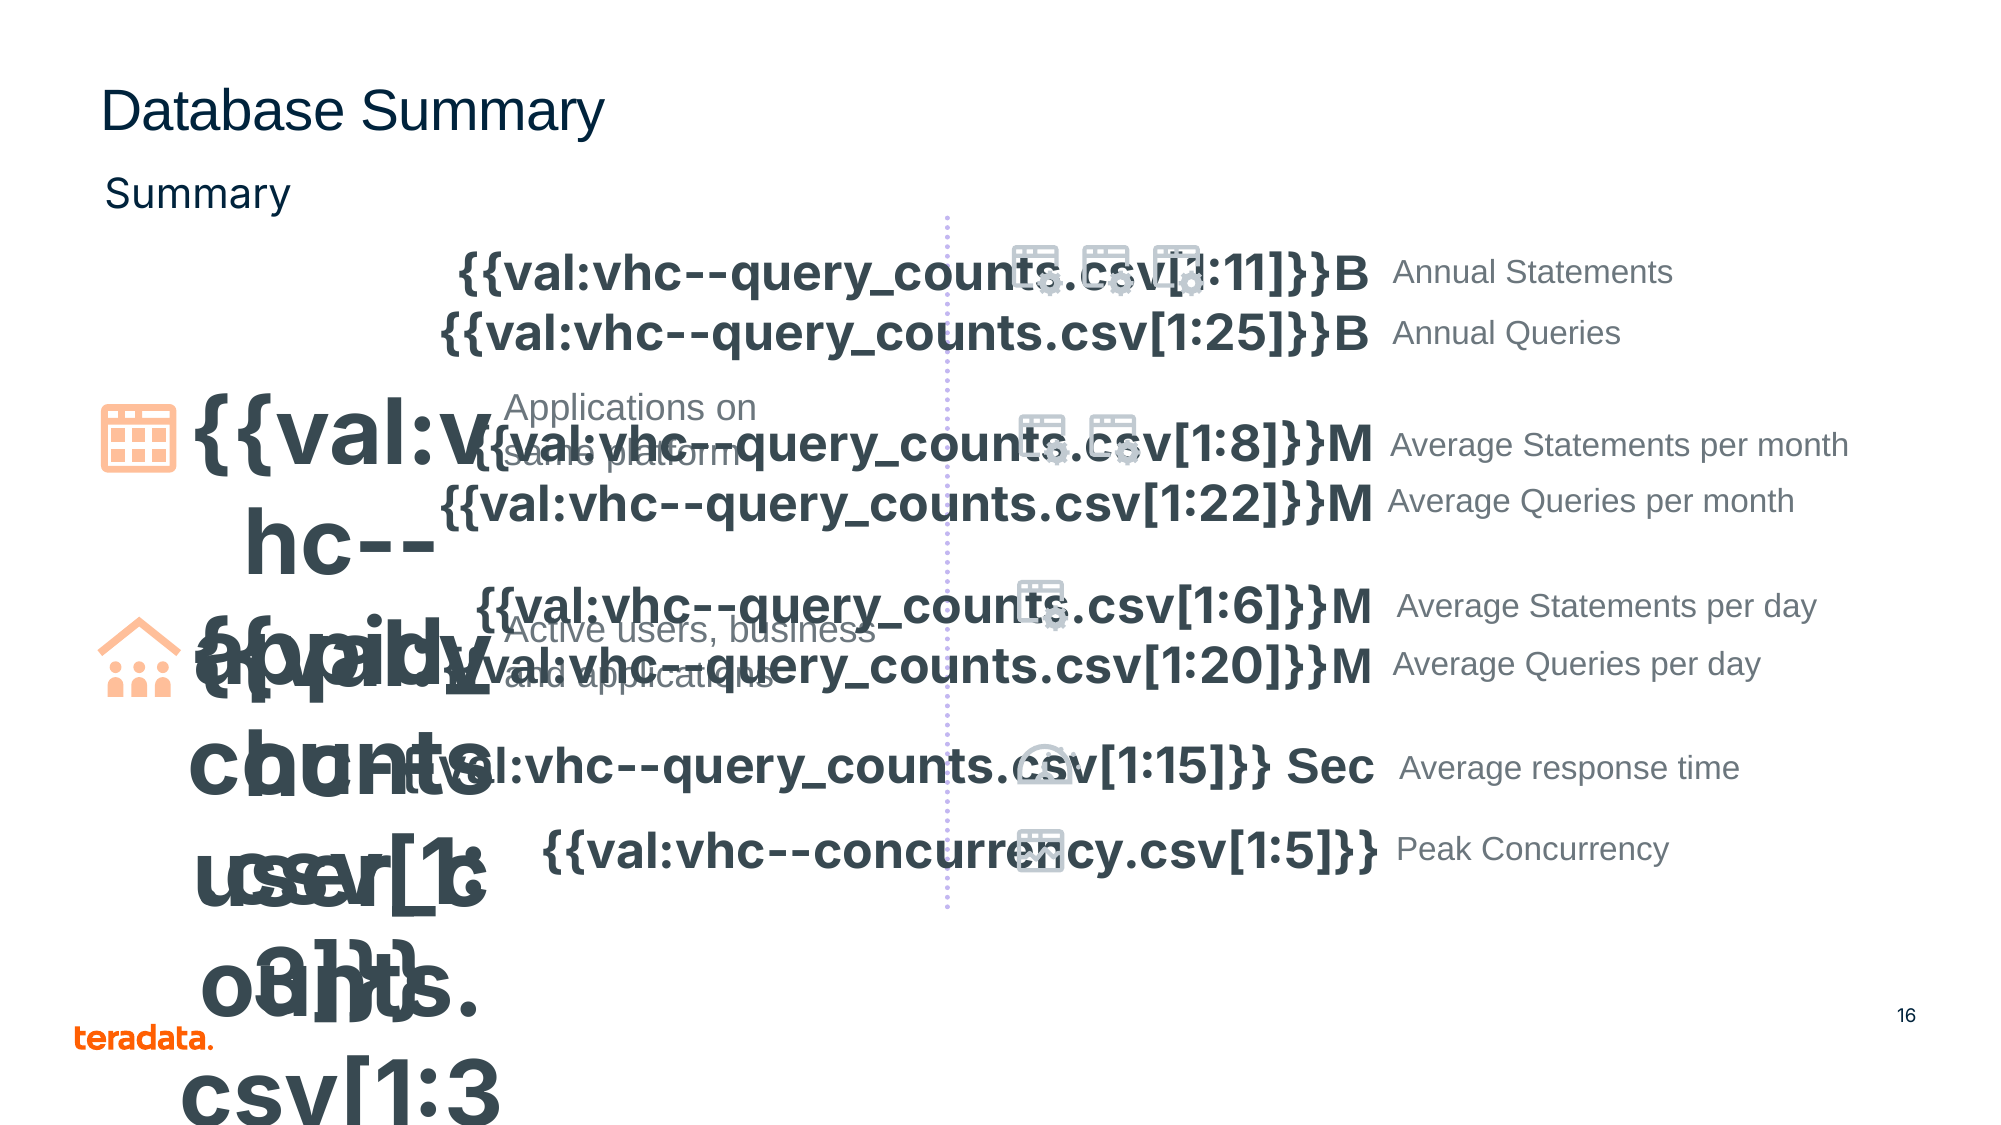

# Database Summary
Summary
{{val:vhc--query_counts.csv[1:11]}}B
{{val:vhc--query_counts.csv[1:25]}}B
Annual Statements

Annual Queries
{{val:vhc--appid_counts.csv[1:3]}}
Applications on
same platform

{{val:vhc--query_counts.csv[1:8]}}M
{{val:vhc--query_counts.csv[1:22]}}M
Average Statements per month

Average Queries per month
{{val:vhc--query_counts.csv[1:6]}}M
{{val:vhc--query_counts.csv[1:20]}}M
Average Statements per day

{{val:vhc--user_counts.csv[1:3]}}
Active users, business
and applications

Average Queries per day
{{val:vhc--query_counts.csv[1:15]}} Sec
Average response time

{{val:vhc--concurrency.csv[1:5]}}
Peak Concurrency

16